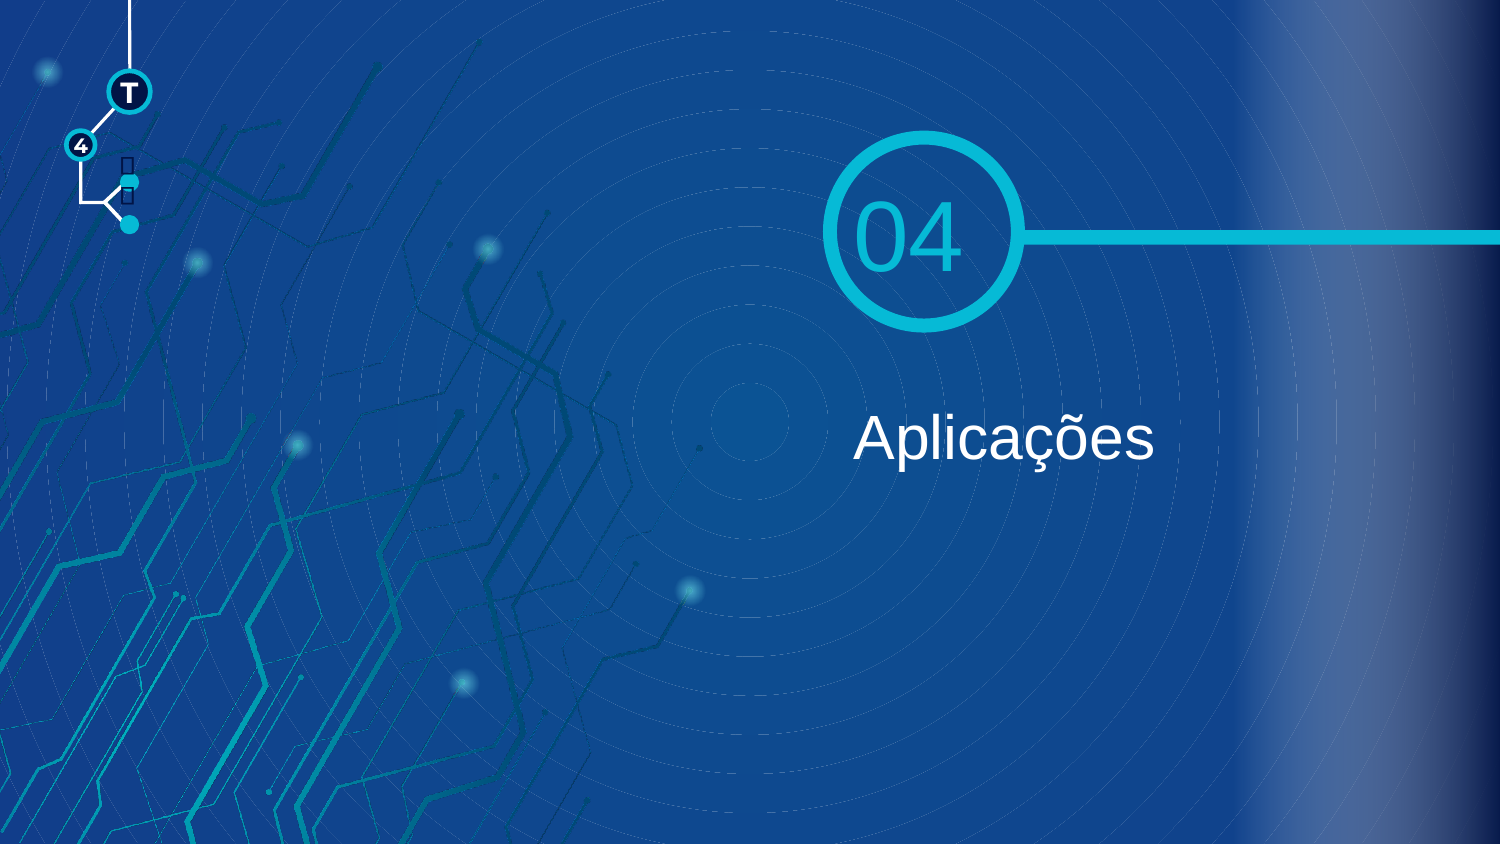

T

4
04
🠺

🠺
# Aplicações